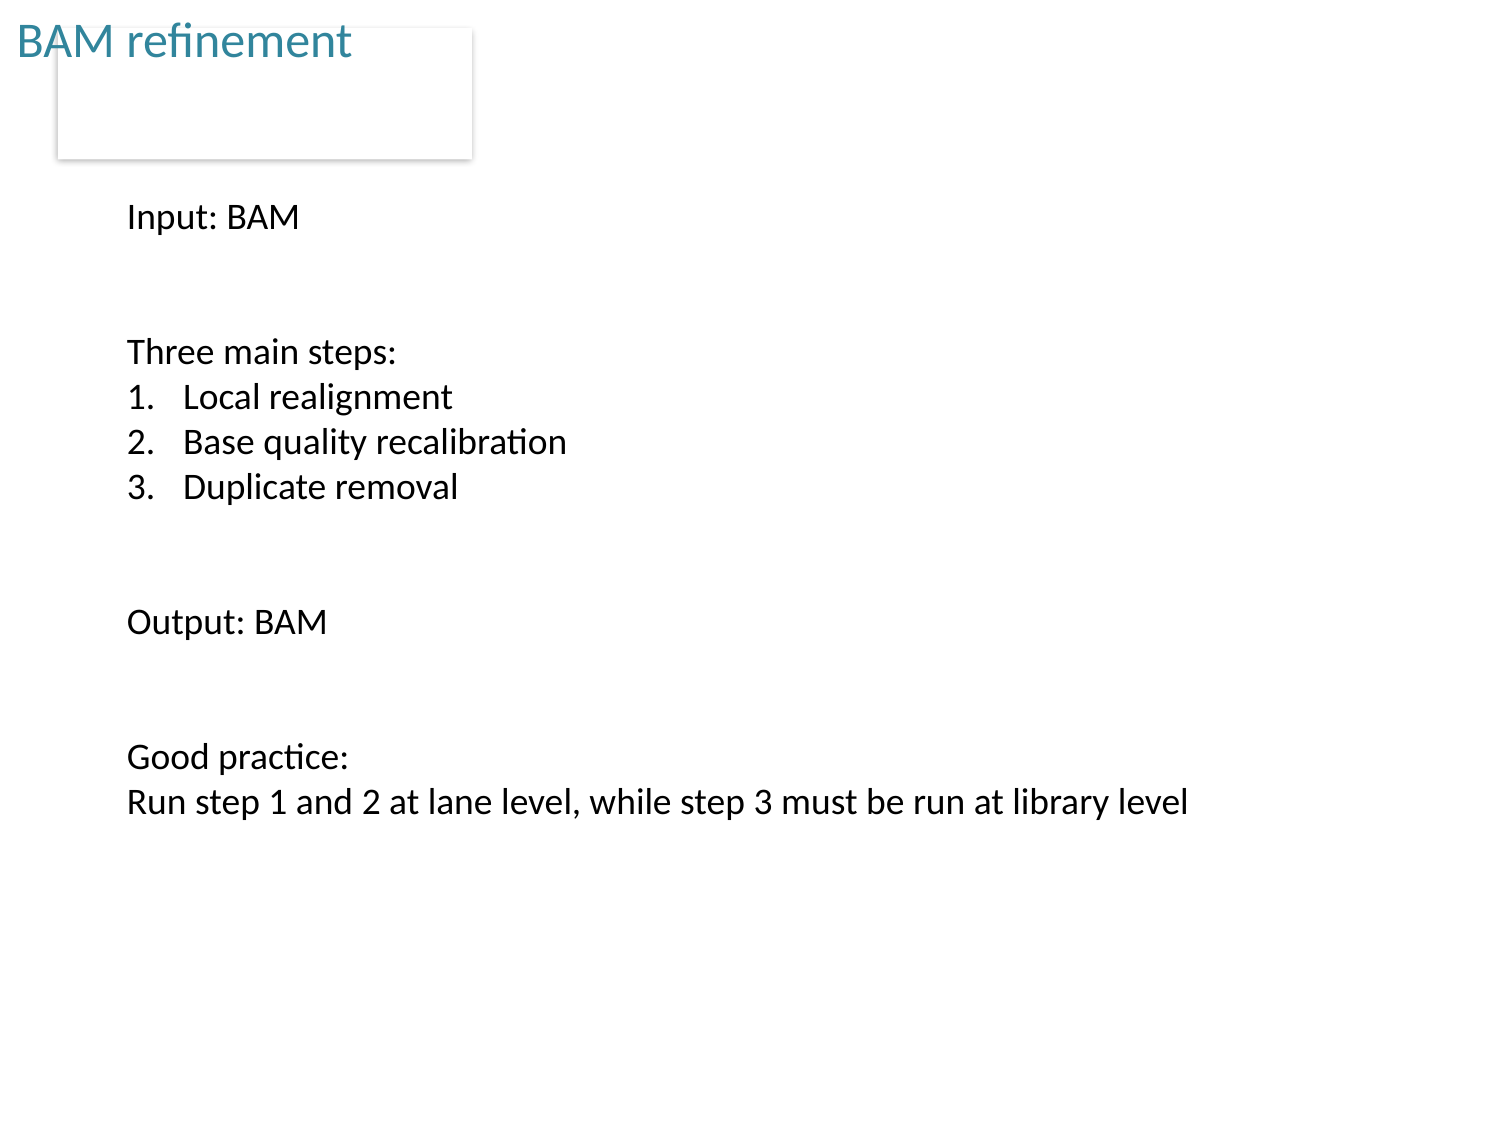

BAM refinement

Input: BAM

Three main steps:
Local realignment
Base quality recalibration
Duplicate removal

Output: BAM

Good practice:
Run step 1 and 2 at lane level, while step 3 must be run at library level